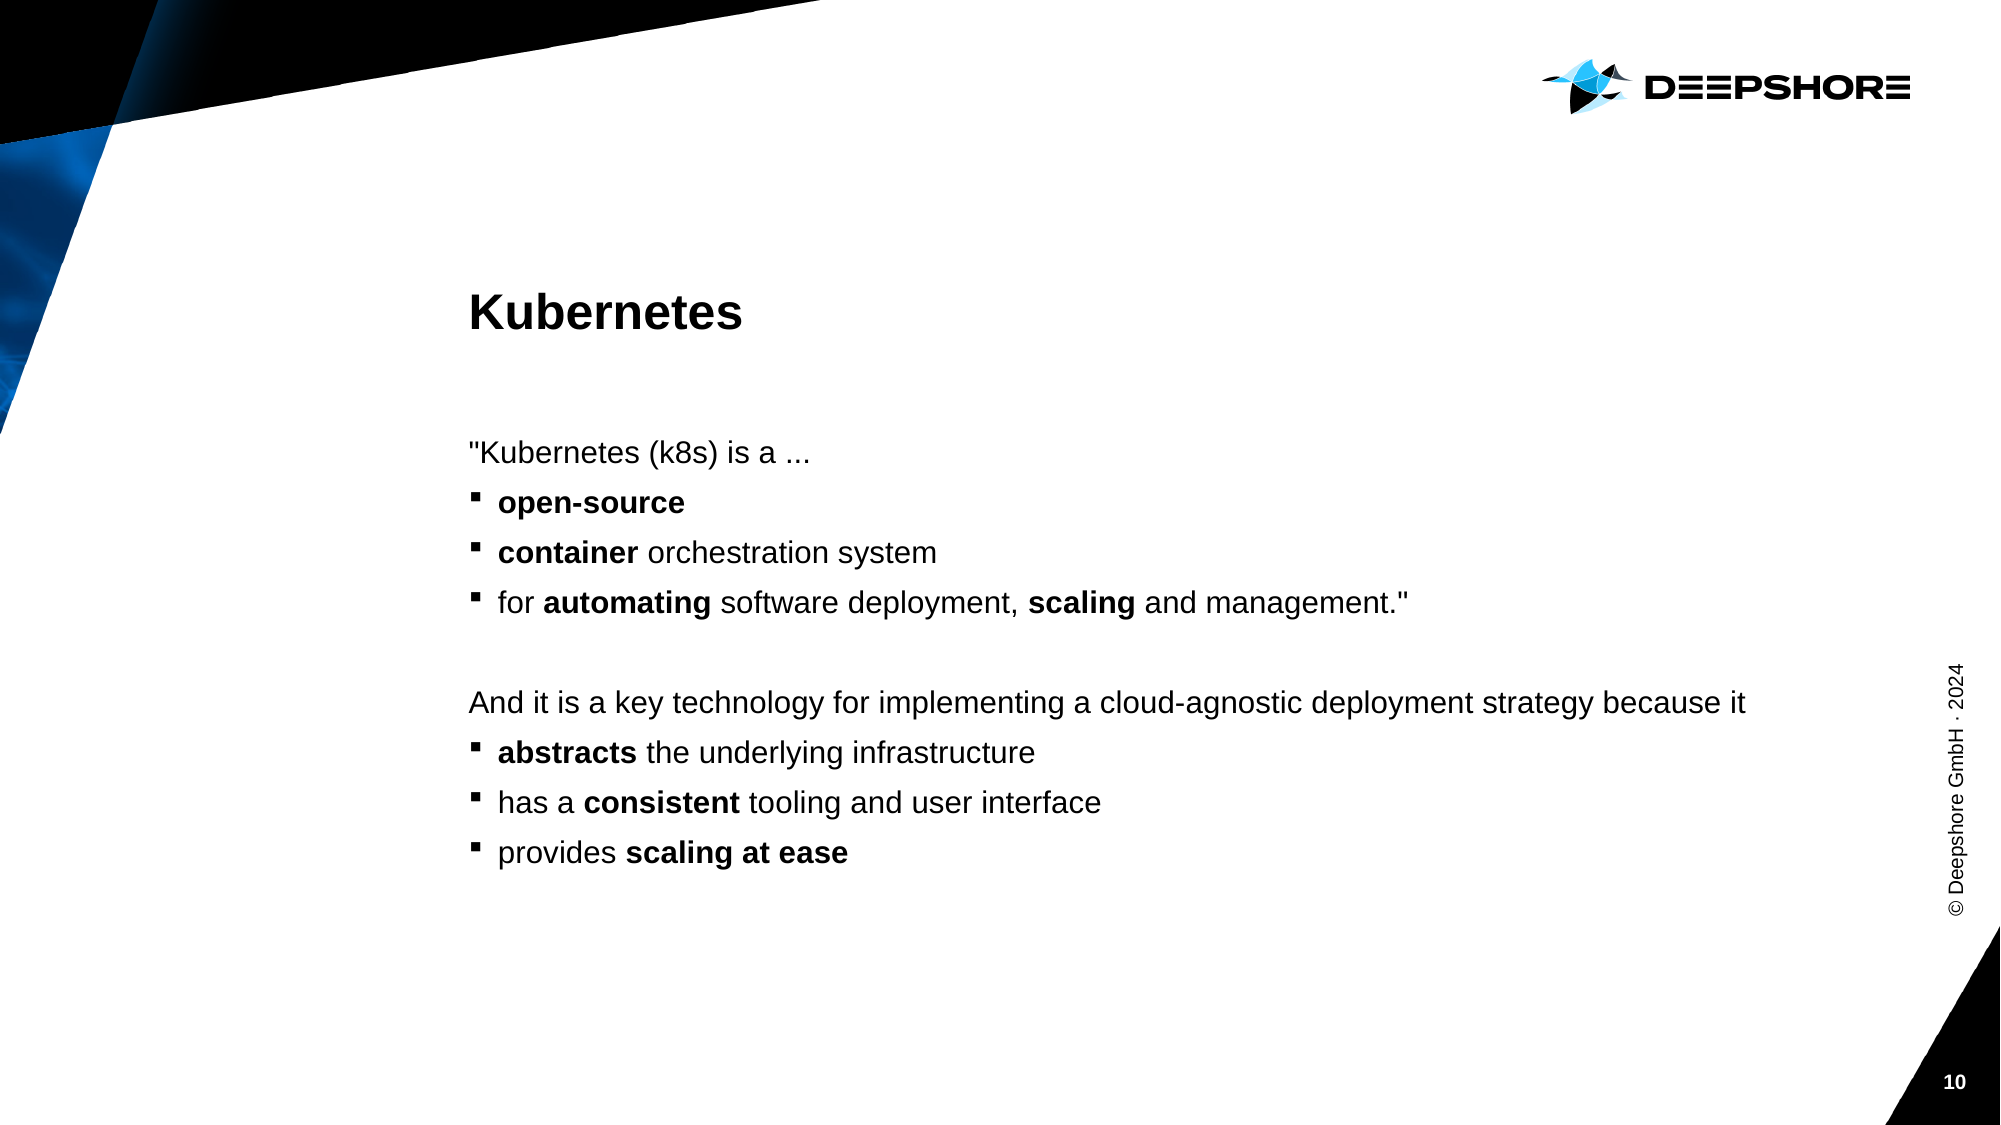

# Kubernetes
"Kubernetes (k8s) is a ...
open-source
container orchestration system
for automating software deployment, scaling and management."

And it is a key technology for implementing a cloud-agnostic deployment strategy because it
abstracts the underlying infrastructure
has a consistent tooling and user interface
provides scaling at ease

© Deepshore GmbH · 2024
10